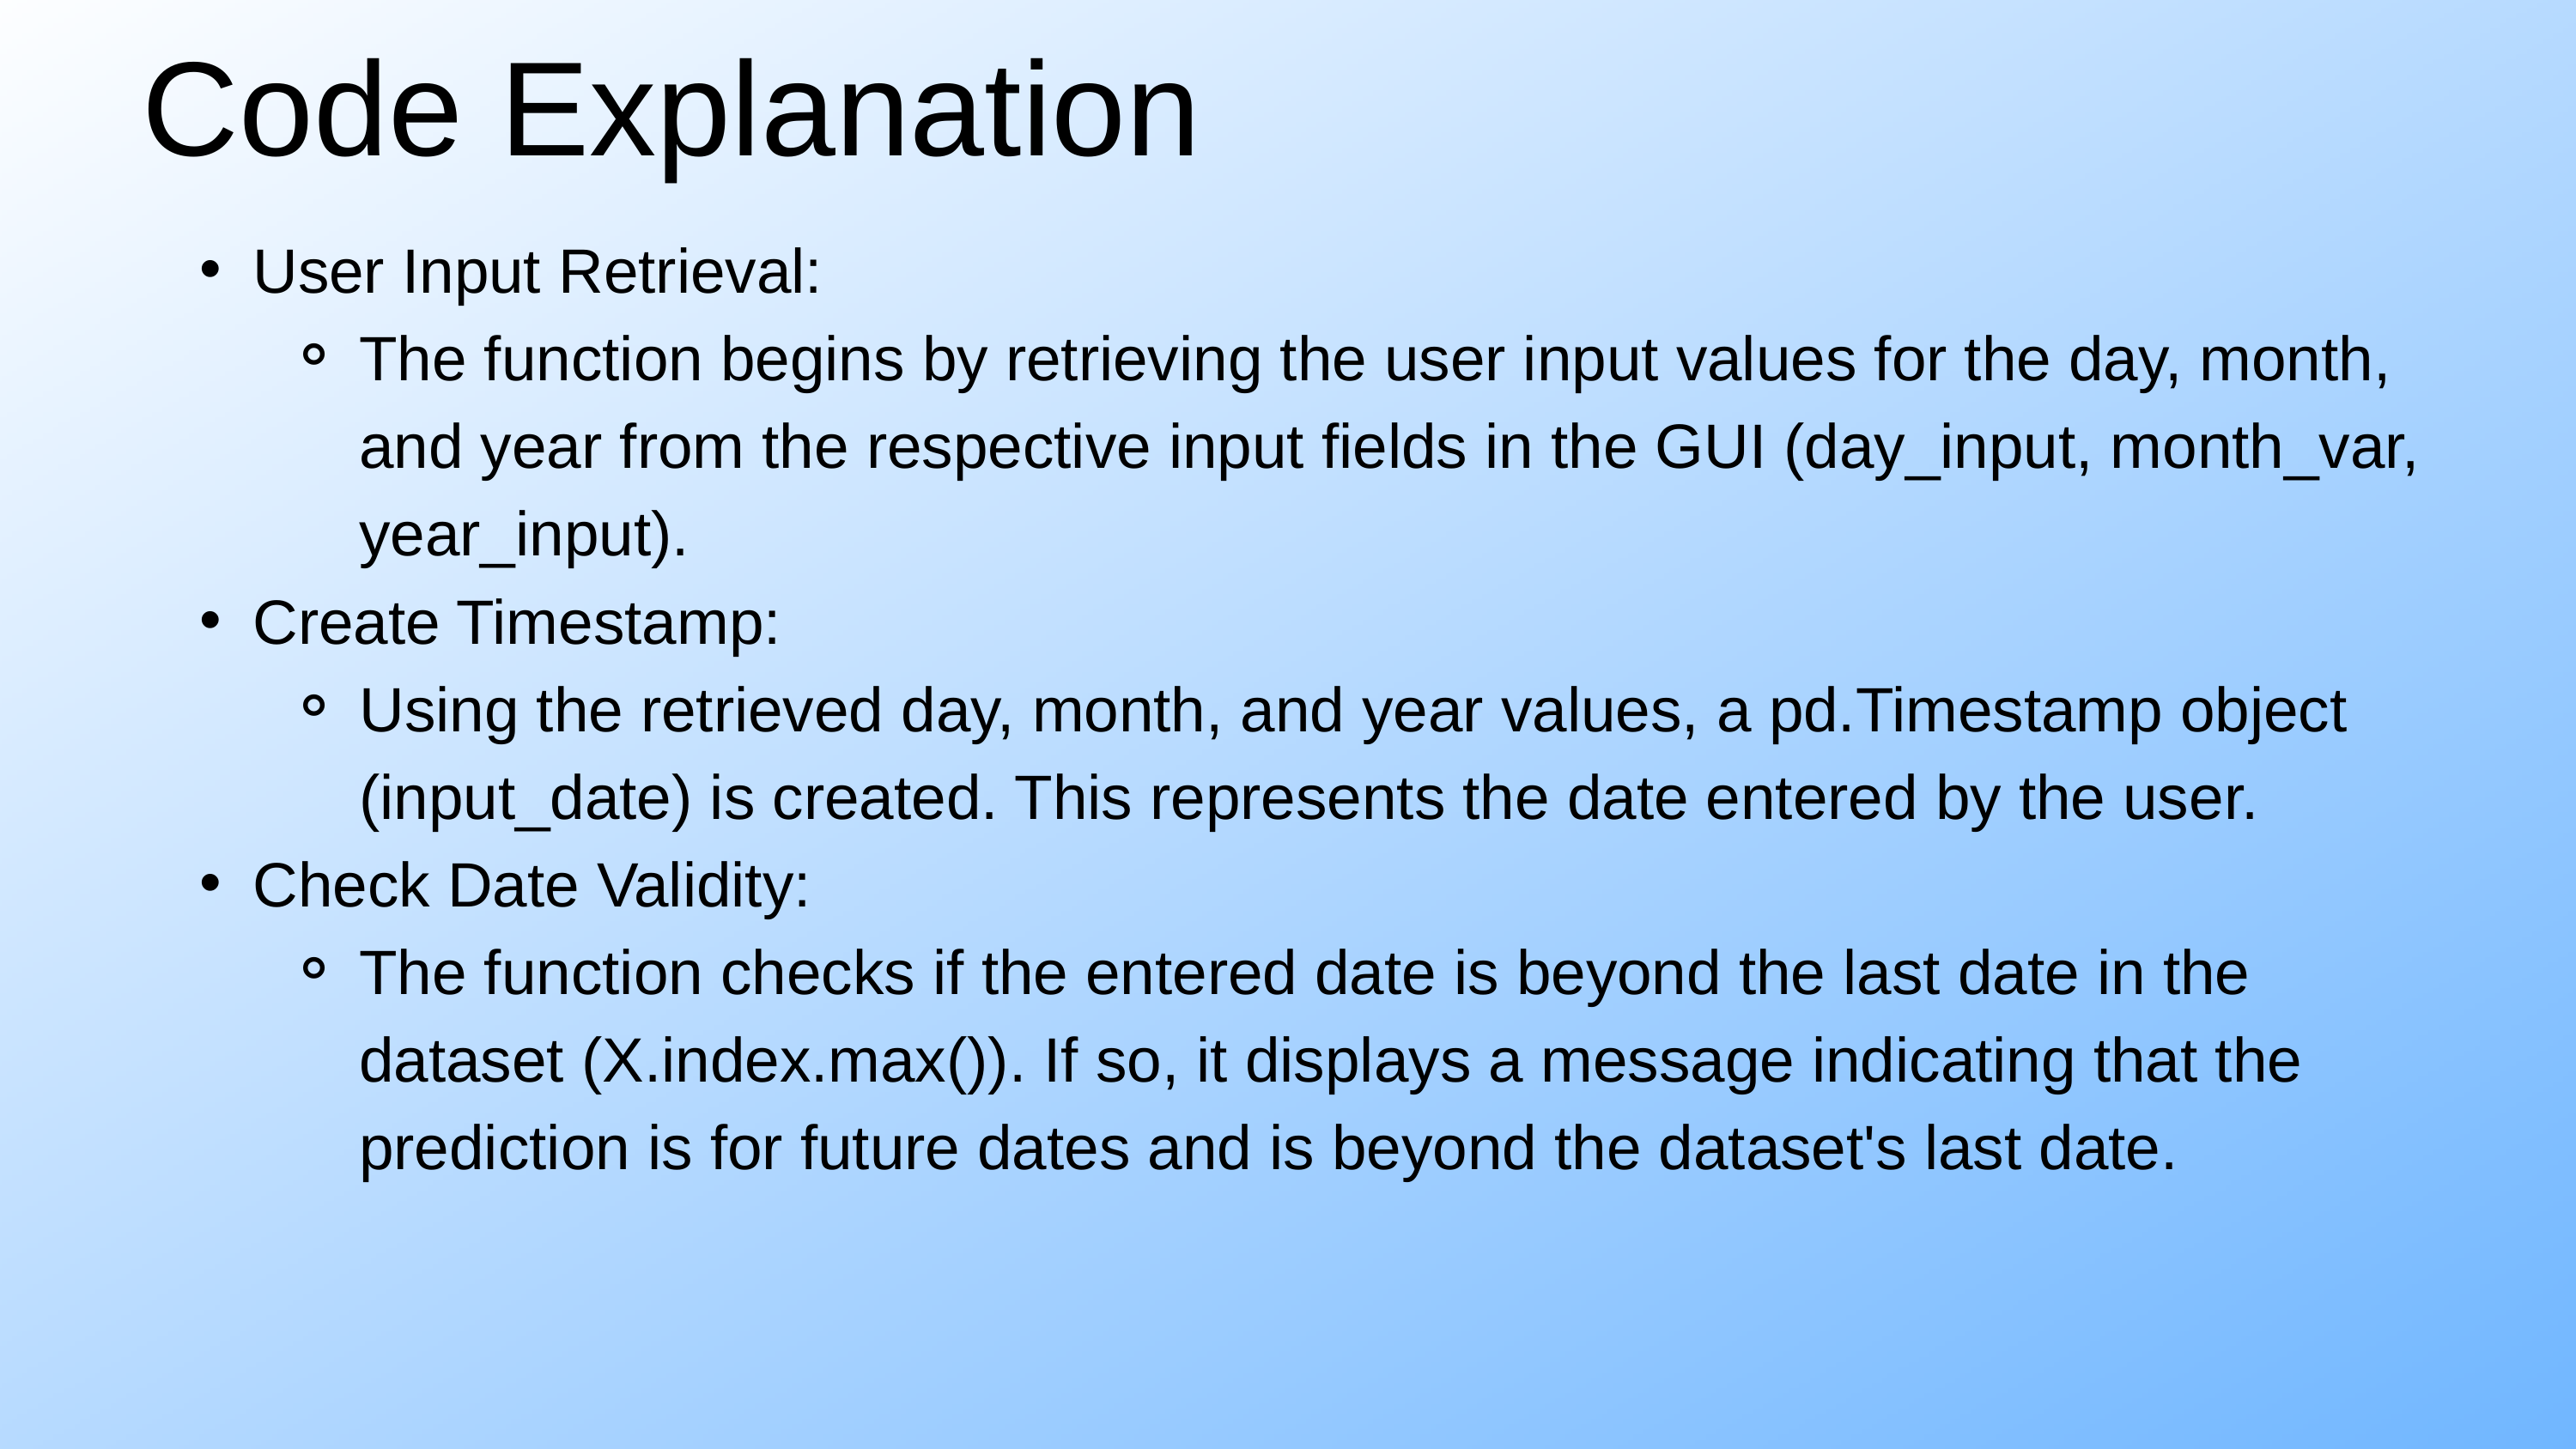

Code Explanation
User Input Retrieval:
The function begins by retrieving the user input values for the day, month, and year from the respective input fields in the GUI (day_input, month_var, year_input).
Create Timestamp:
Using the retrieved day, month, and year values, a pd.Timestamp object (input_date) is created. This represents the date entered by the user.
Check Date Validity:
The function checks if the entered date is beyond the last date in the dataset (X.index.max()). If so, it displays a message indicating that the prediction is for future dates and is beyond the dataset's last date.